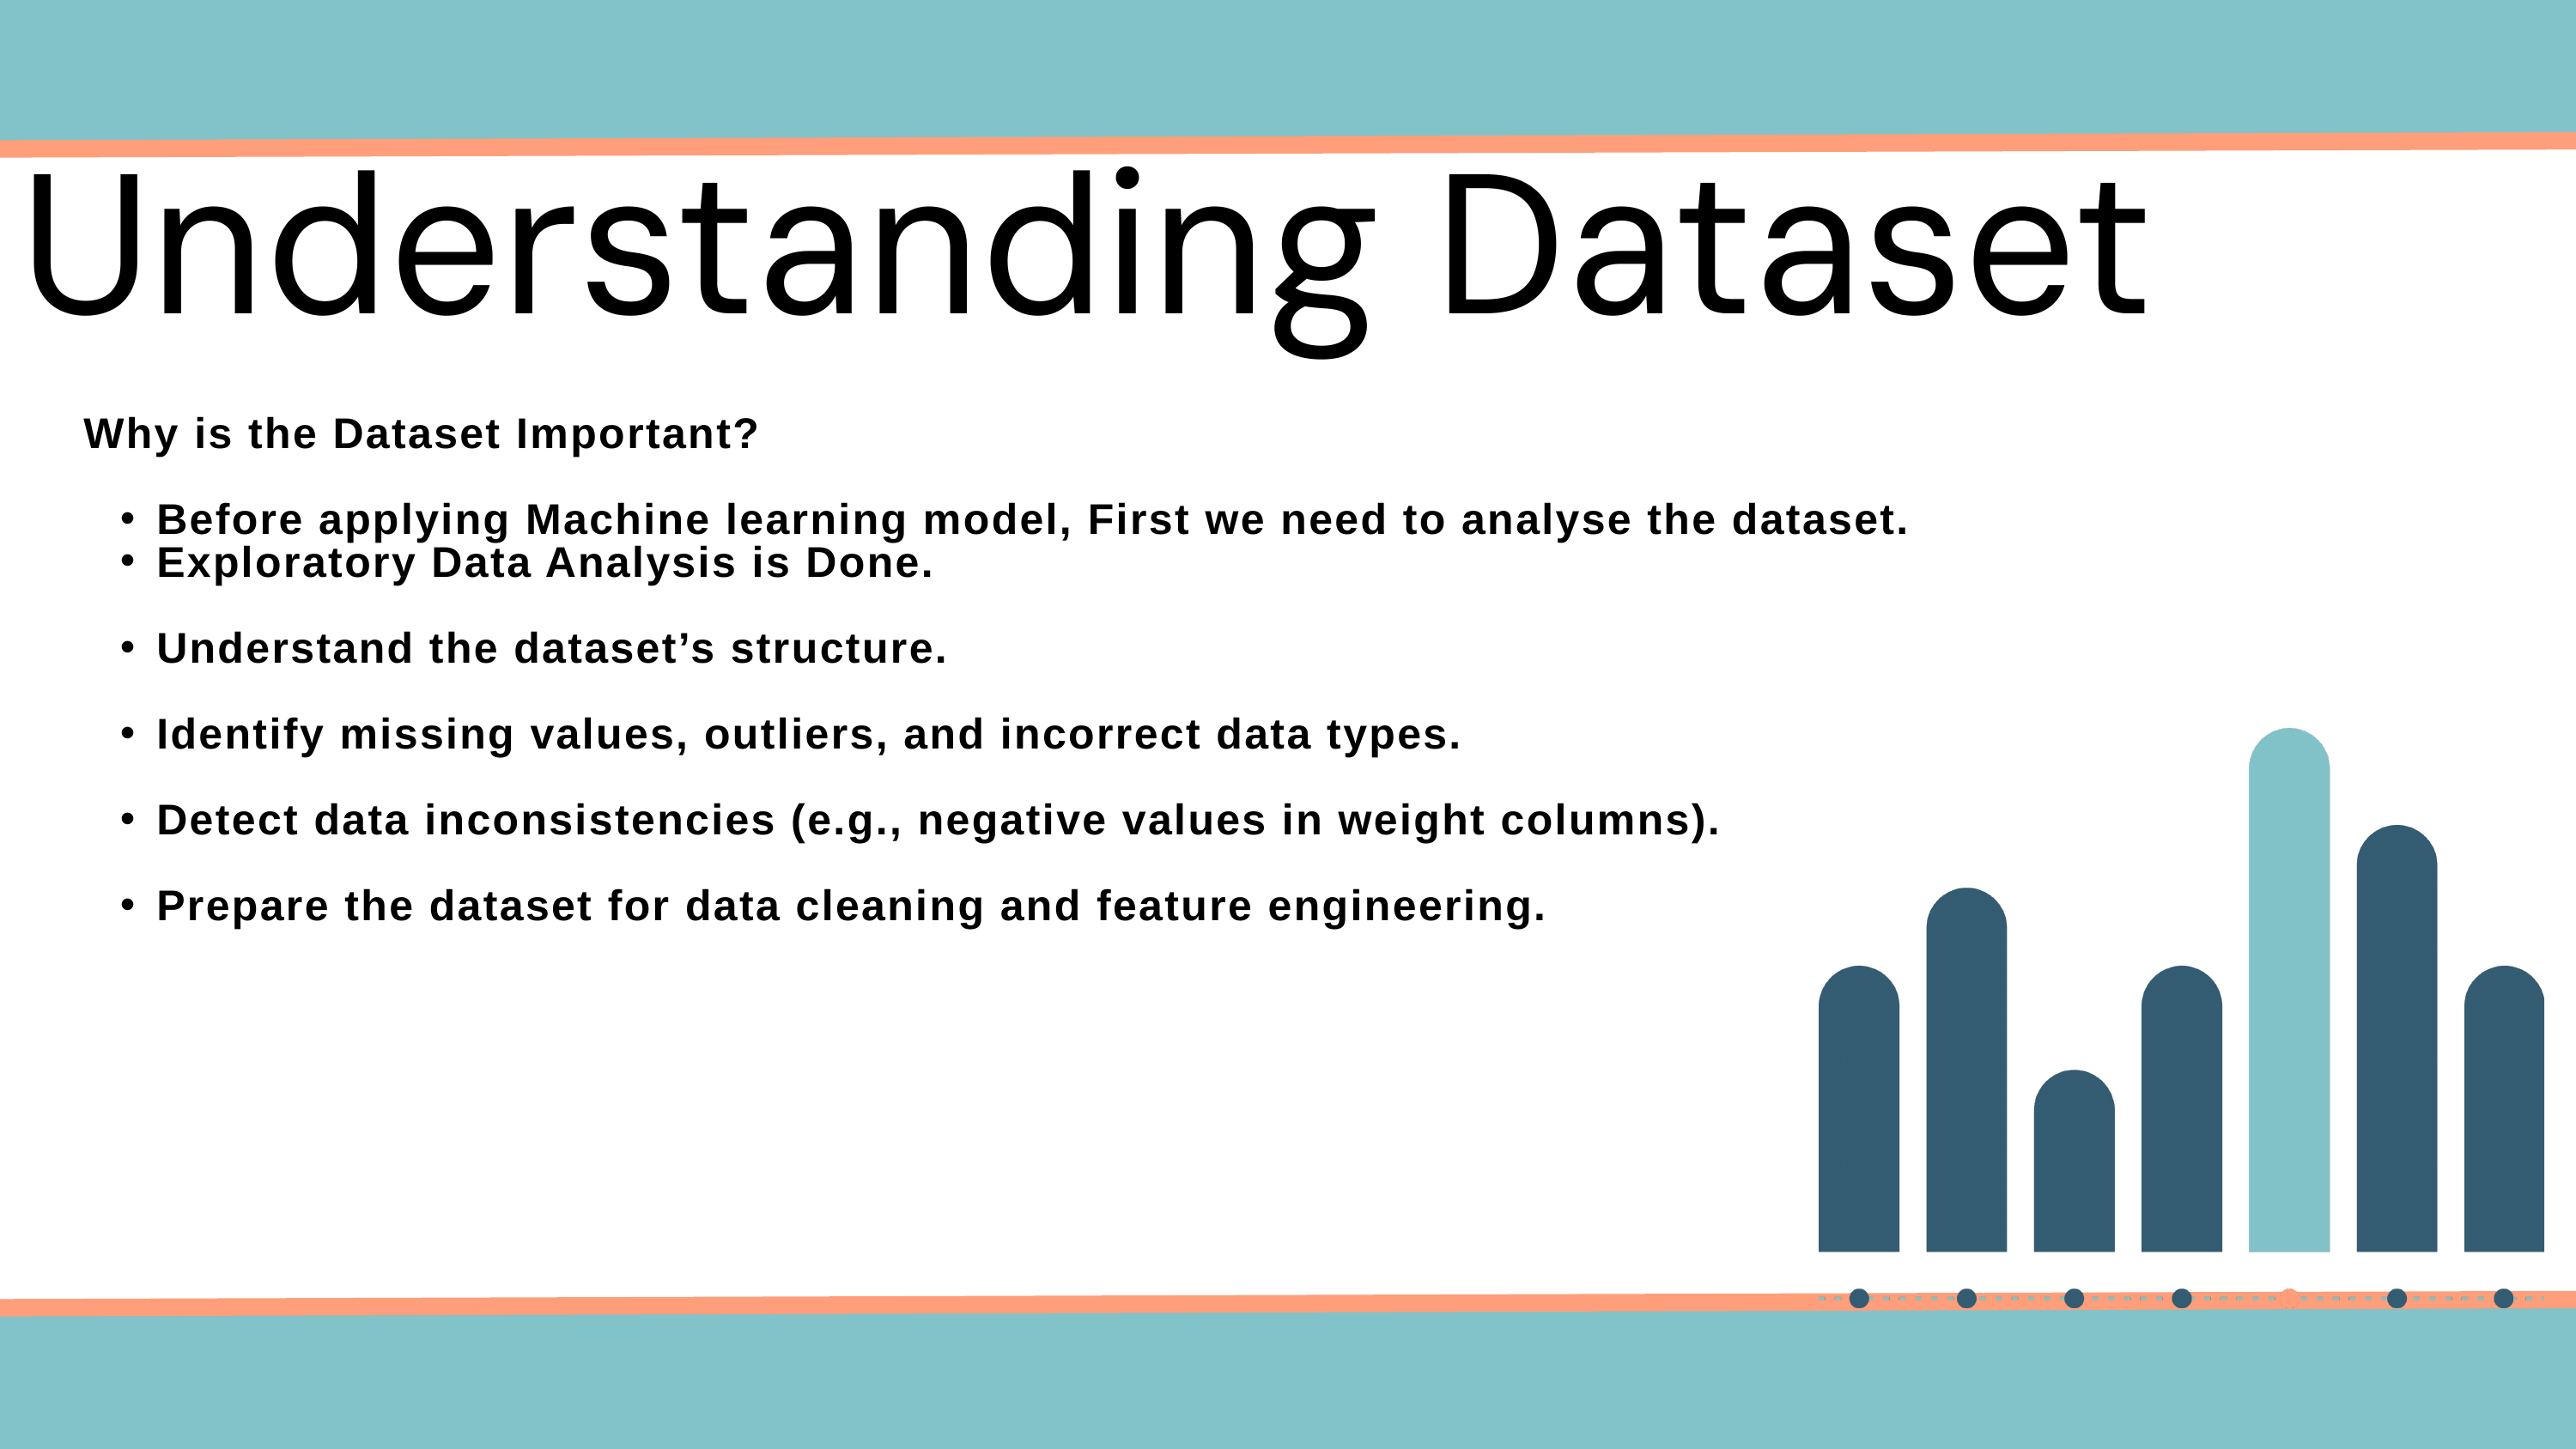

Understanding Dataset
Why is the Dataset Important?

Before applying Machine learning model, First we need to analyse the dataset.
Exploratory Data Analysis is Done.

Understand the dataset’s structure.

Identify missing values, outliers, and incorrect data types.

Detect data inconsistencies (e.g., negative values in weight columns).

Prepare the dataset for data cleaning and feature engineering.